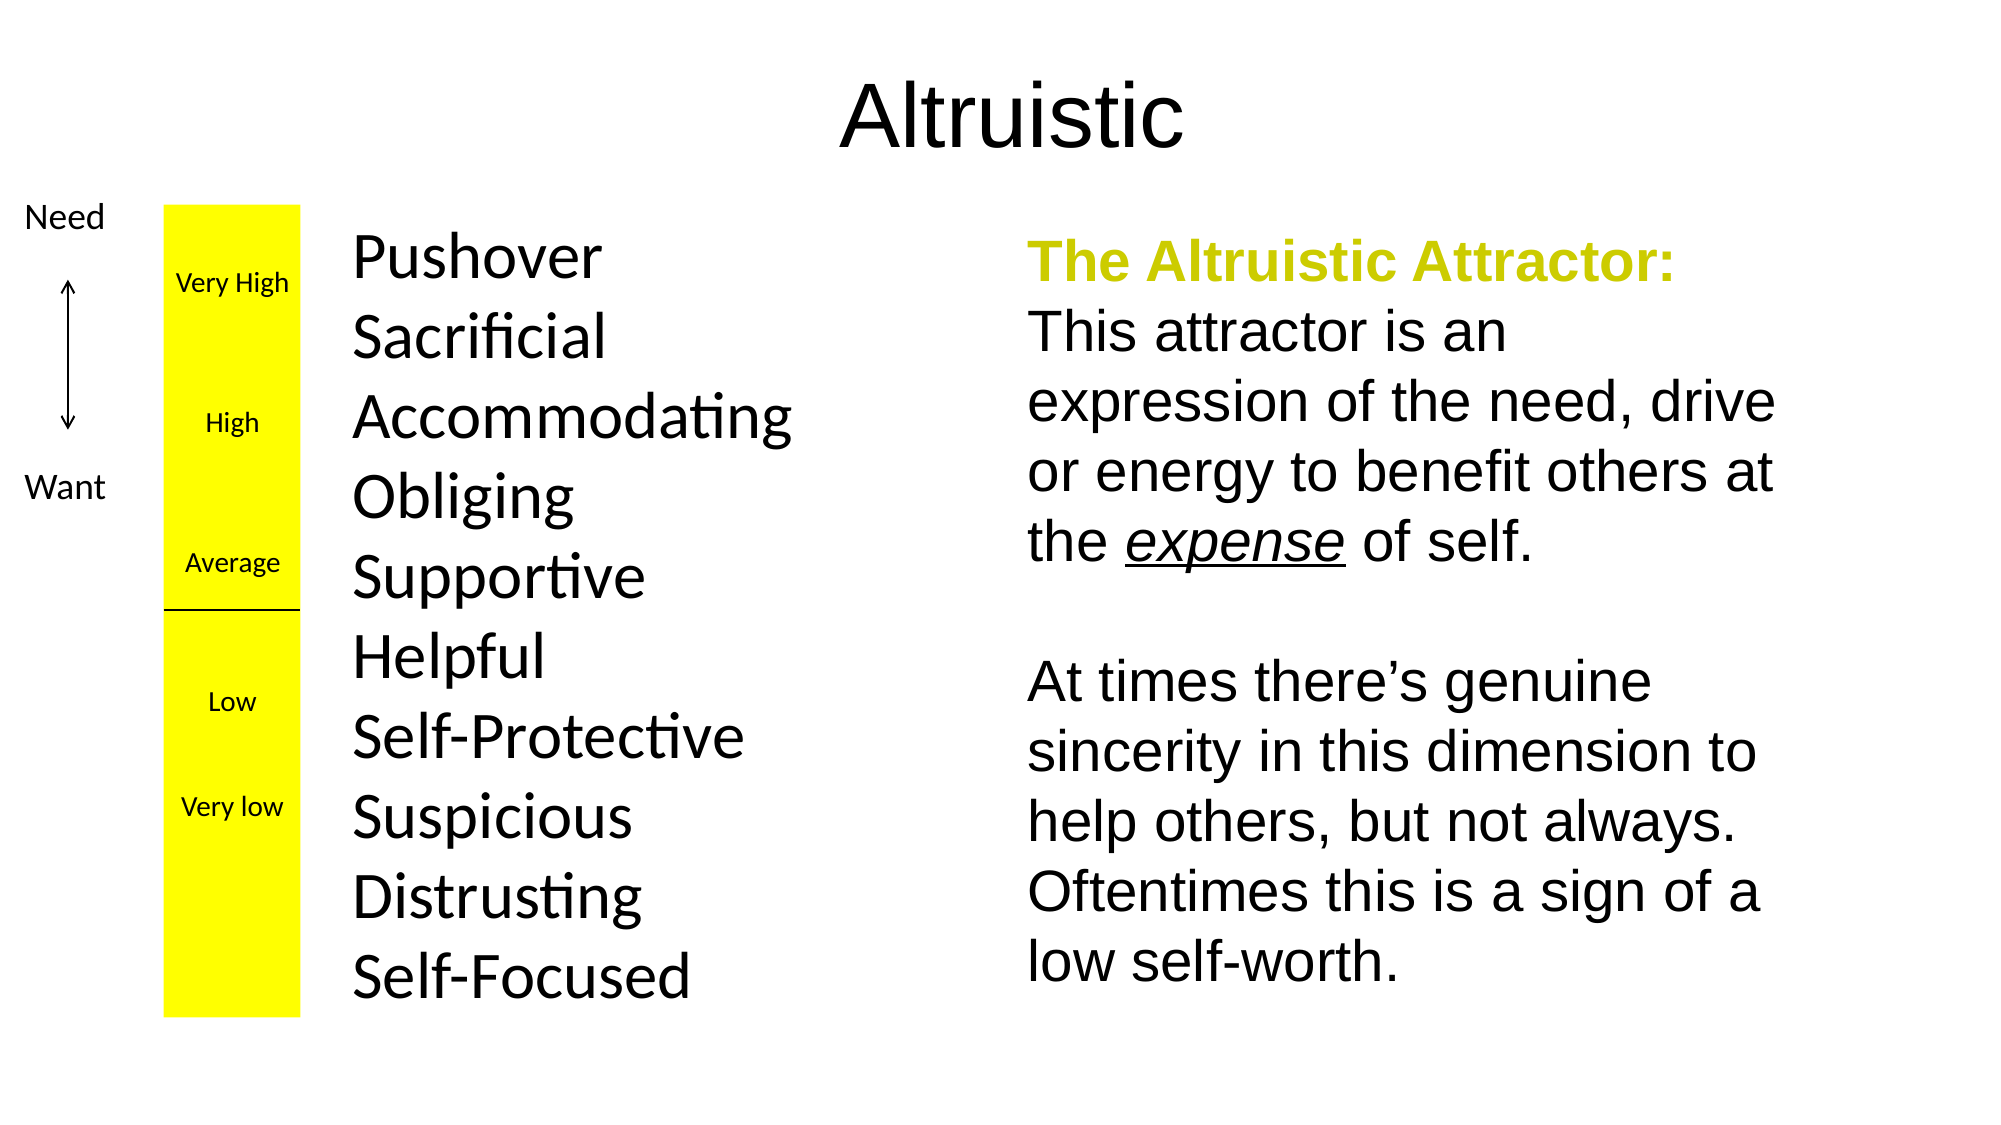

Altruistic
Need

Want

Pushover
Sacrificial
Accommodating
Obliging
Supportive
Helpful
Self-Protective
Suspicious
Distrusting
Self-Focused
Very High

High

Average

Low

Very low
The Altruistic Attractor: This attractor is an expression of the need, drive or energy to benefit others at the expense of self.

At times there’s genuine sincerity in this dimension to help others, but not always. Oftentimes this is a sign of a low self-worth.